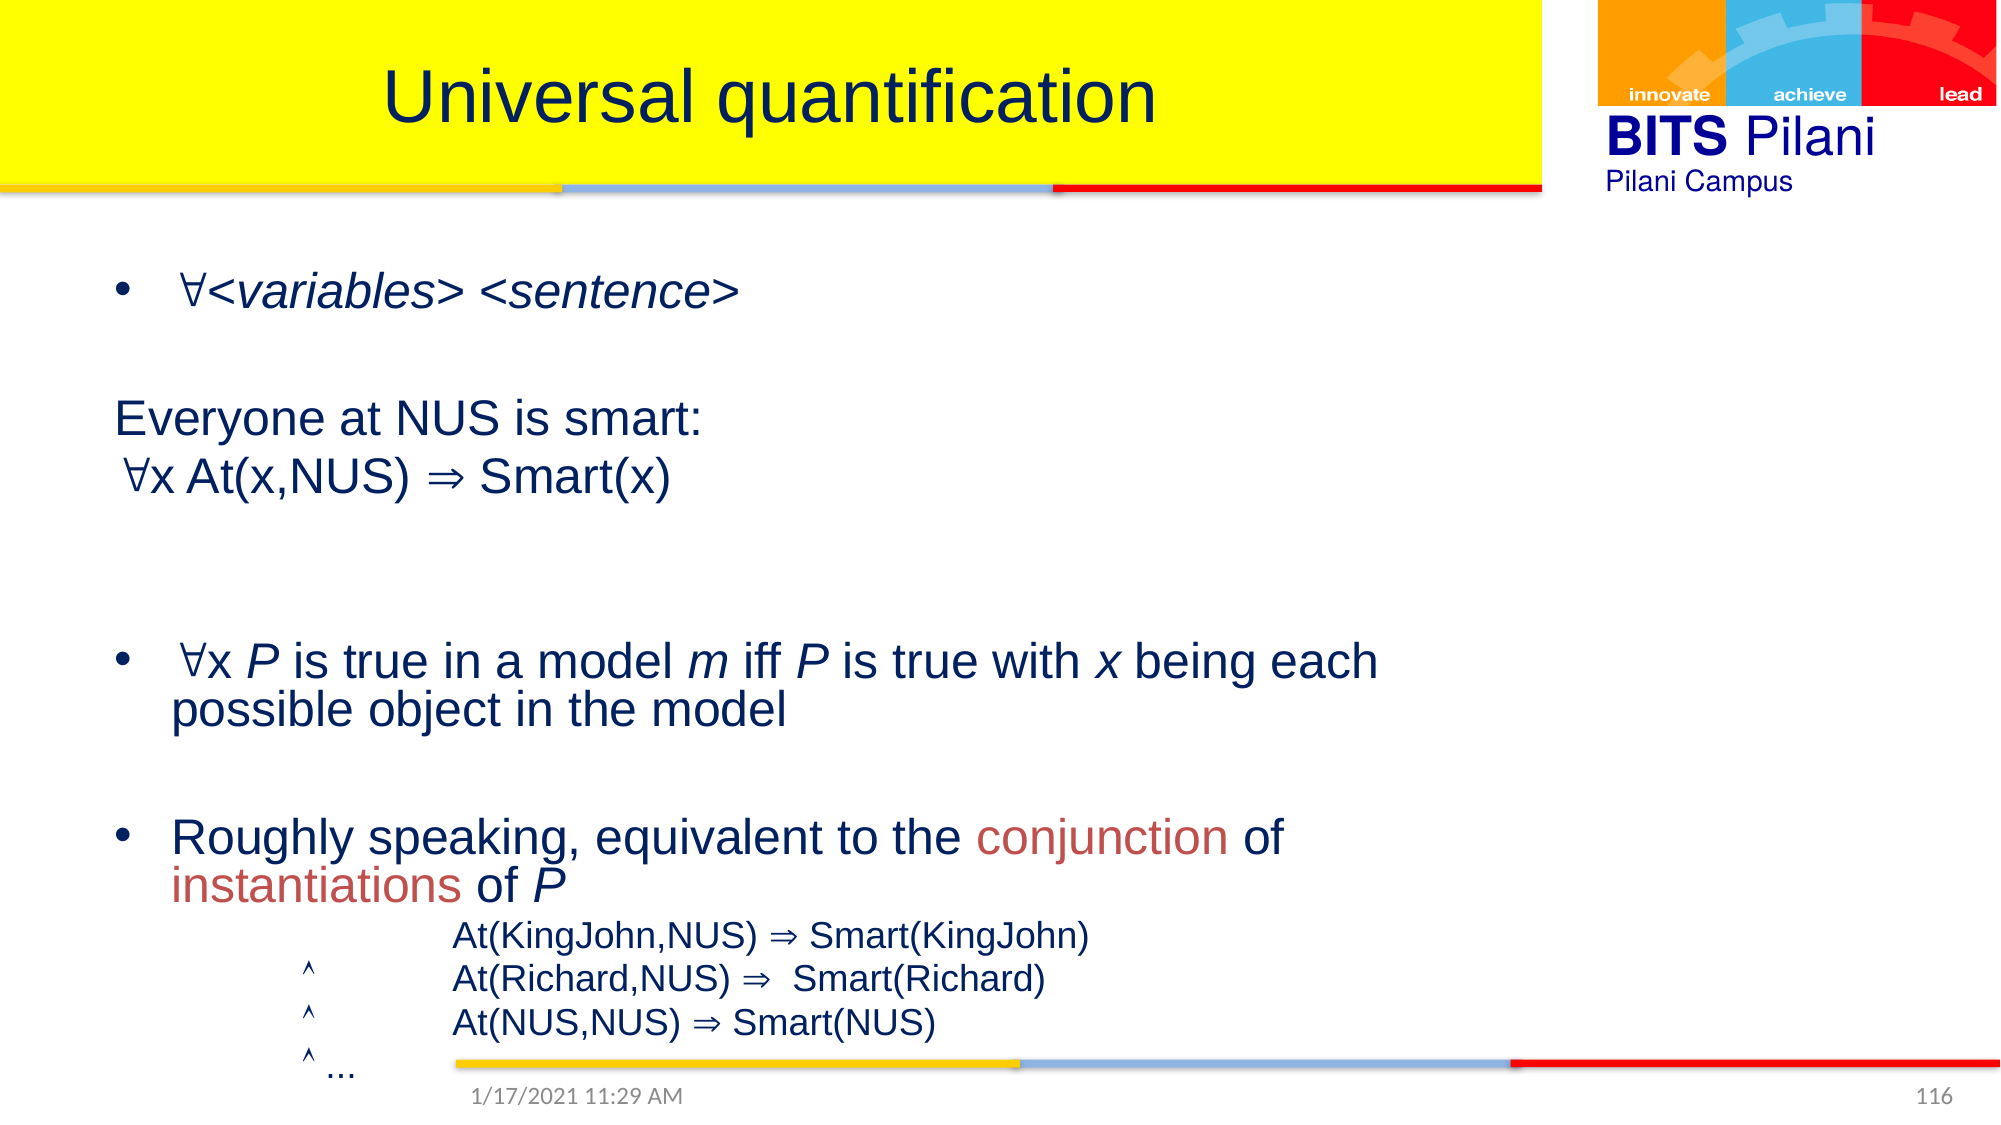

# Universal quantification
∀<variables> <sentence>

Everyone at NUS is smart:
∀x At(x,NUS) ⇒ Smart(x)

∀x P is true in a model m iff P is true with x being each possible object in the model

Roughly speaking, equivalent to the conjunction of instantiations of P
		At(KingJohn,NUS) ⇒ Smart(KingJohn)
	∧	At(Richard,NUS) ⇒  Smart(Richard)
	∧	At(NUS,NUS) ⇒ Smart(NUS)
	∧ ...

1/17/2021 11:29 AM
116